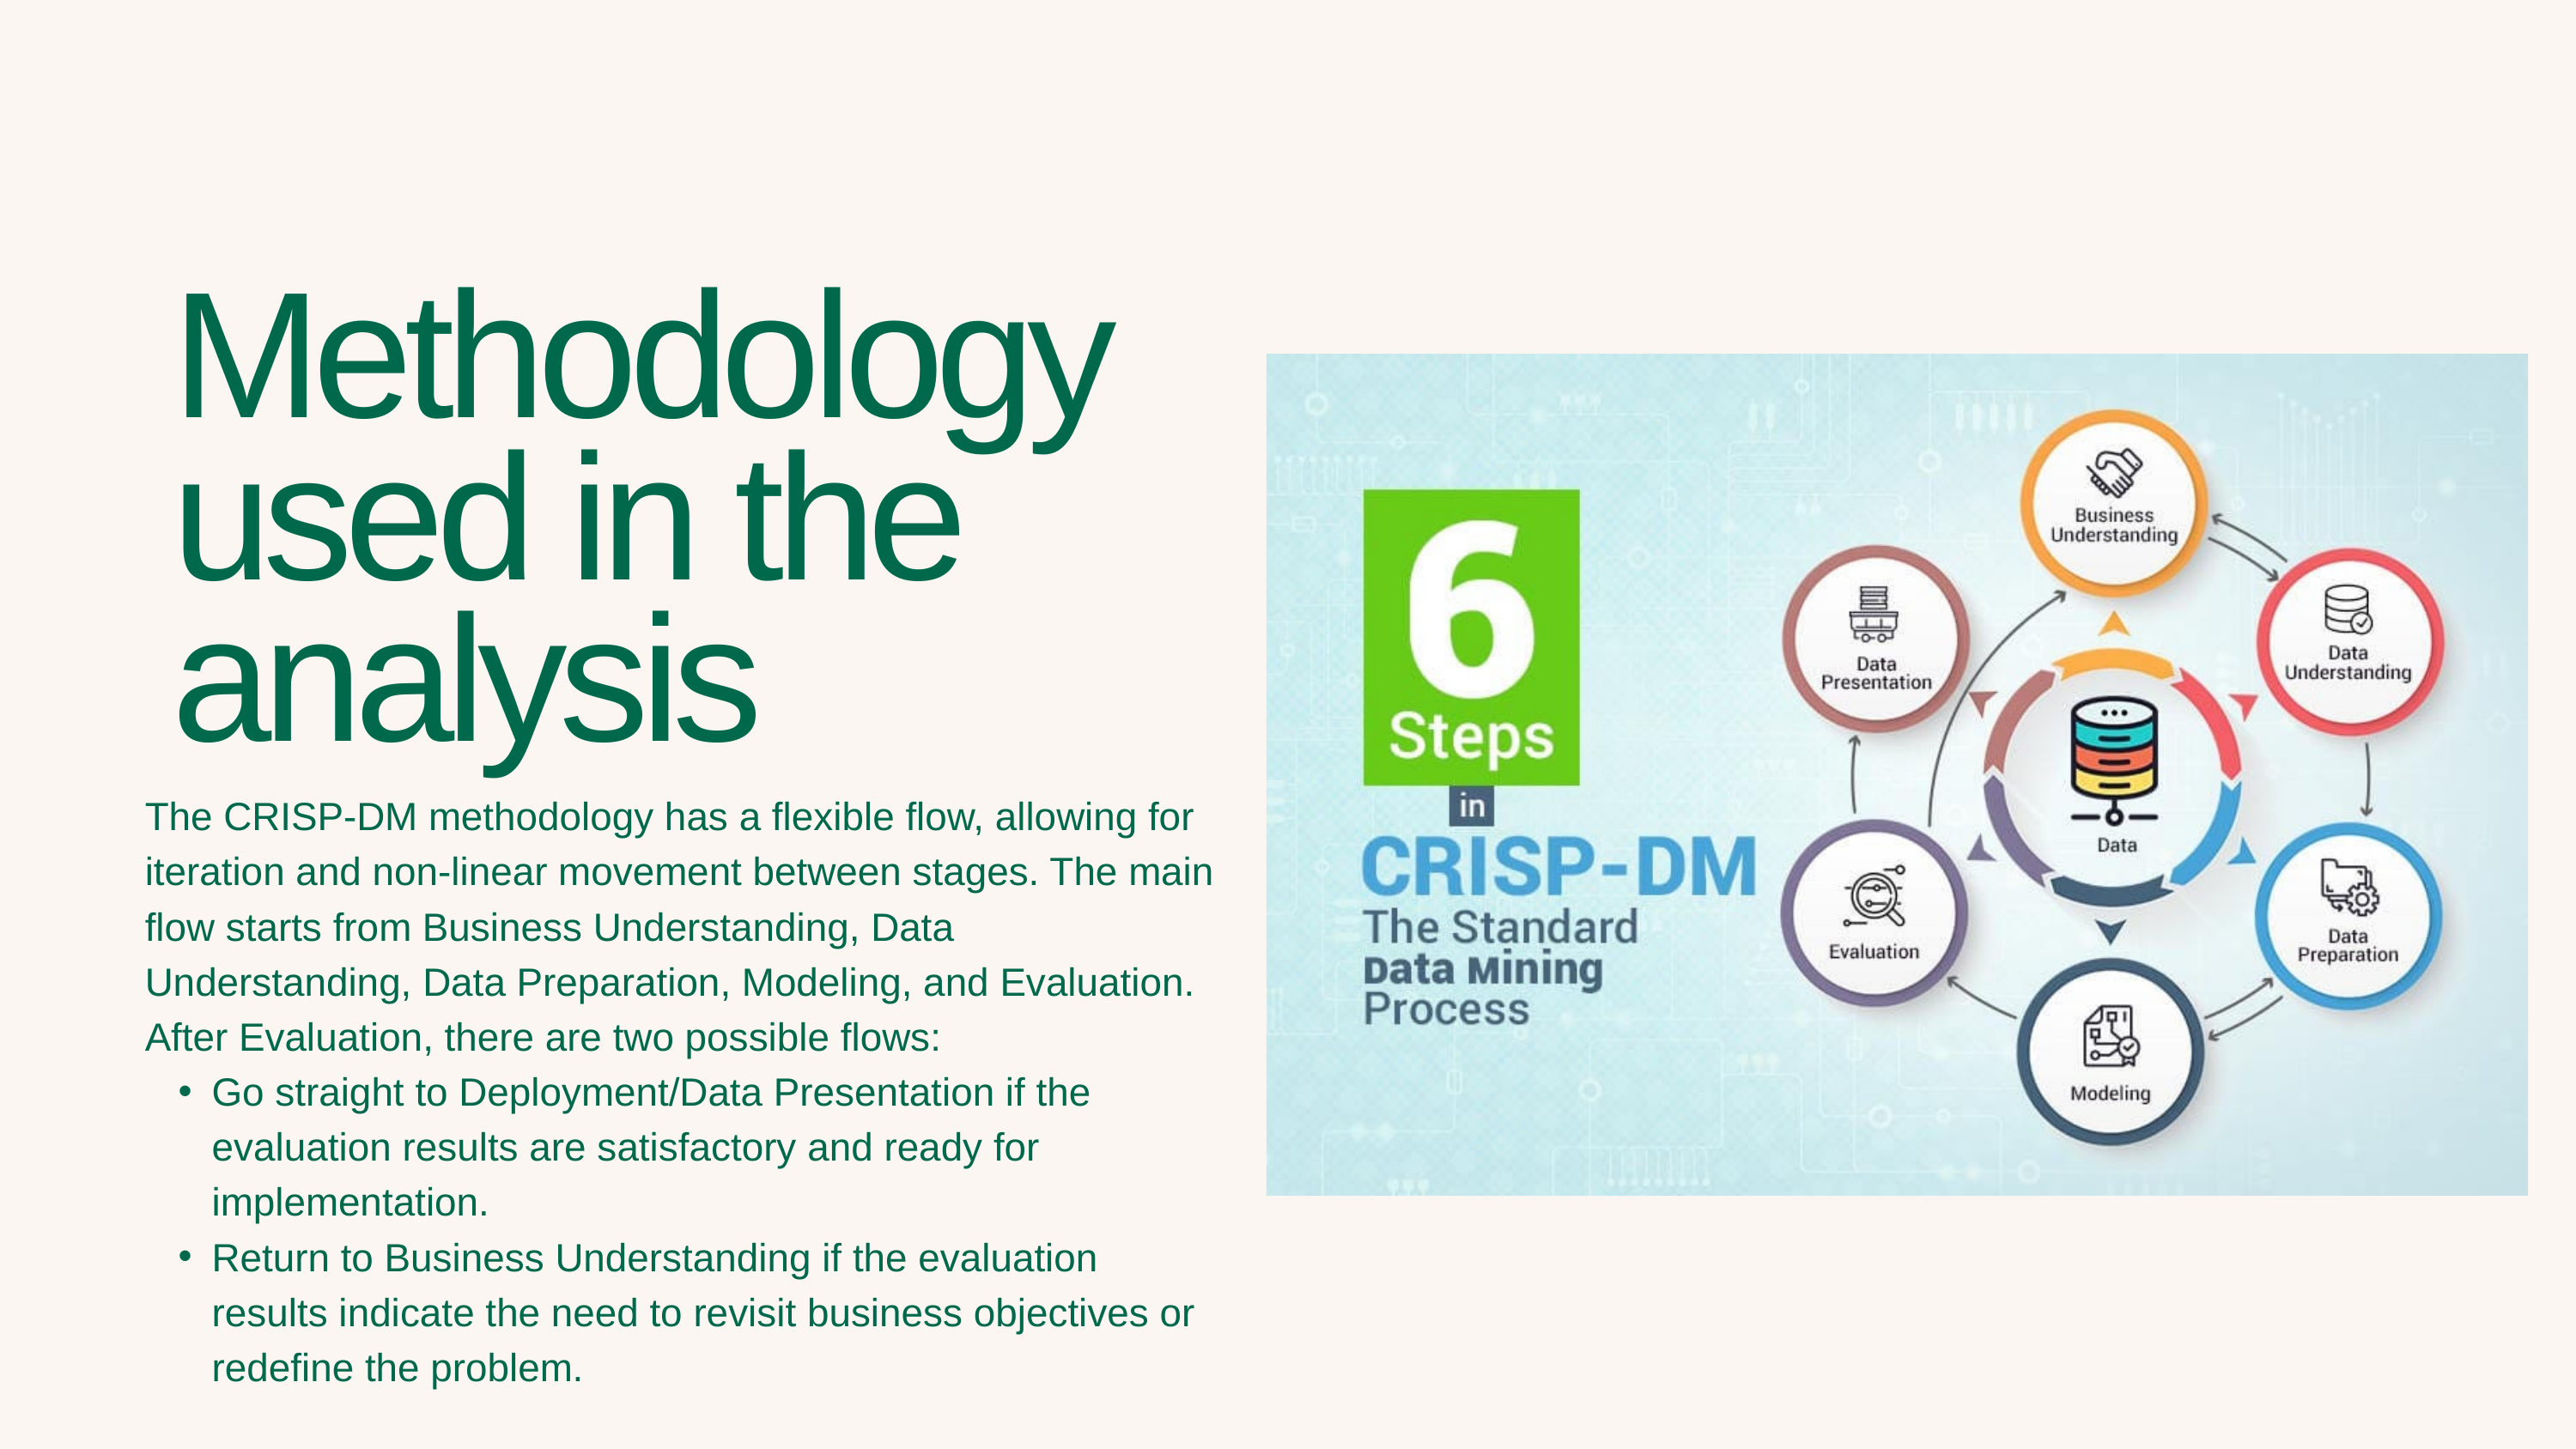

Methodology used in the analysis

The CRISP-DM methodology has a flexible flow, allowing for iteration and non-linear movement between stages. The main flow starts from Business Understanding, Data Understanding, Data Preparation, Modeling, and Evaluation. After Evaluation, there are two possible flows:
Go straight to Deployment/Data Presentation if the evaluation results are satisfactory and ready for implementation.
Return to Business Understanding if the evaluation results indicate the need to revisit business objectives or redefine the problem.